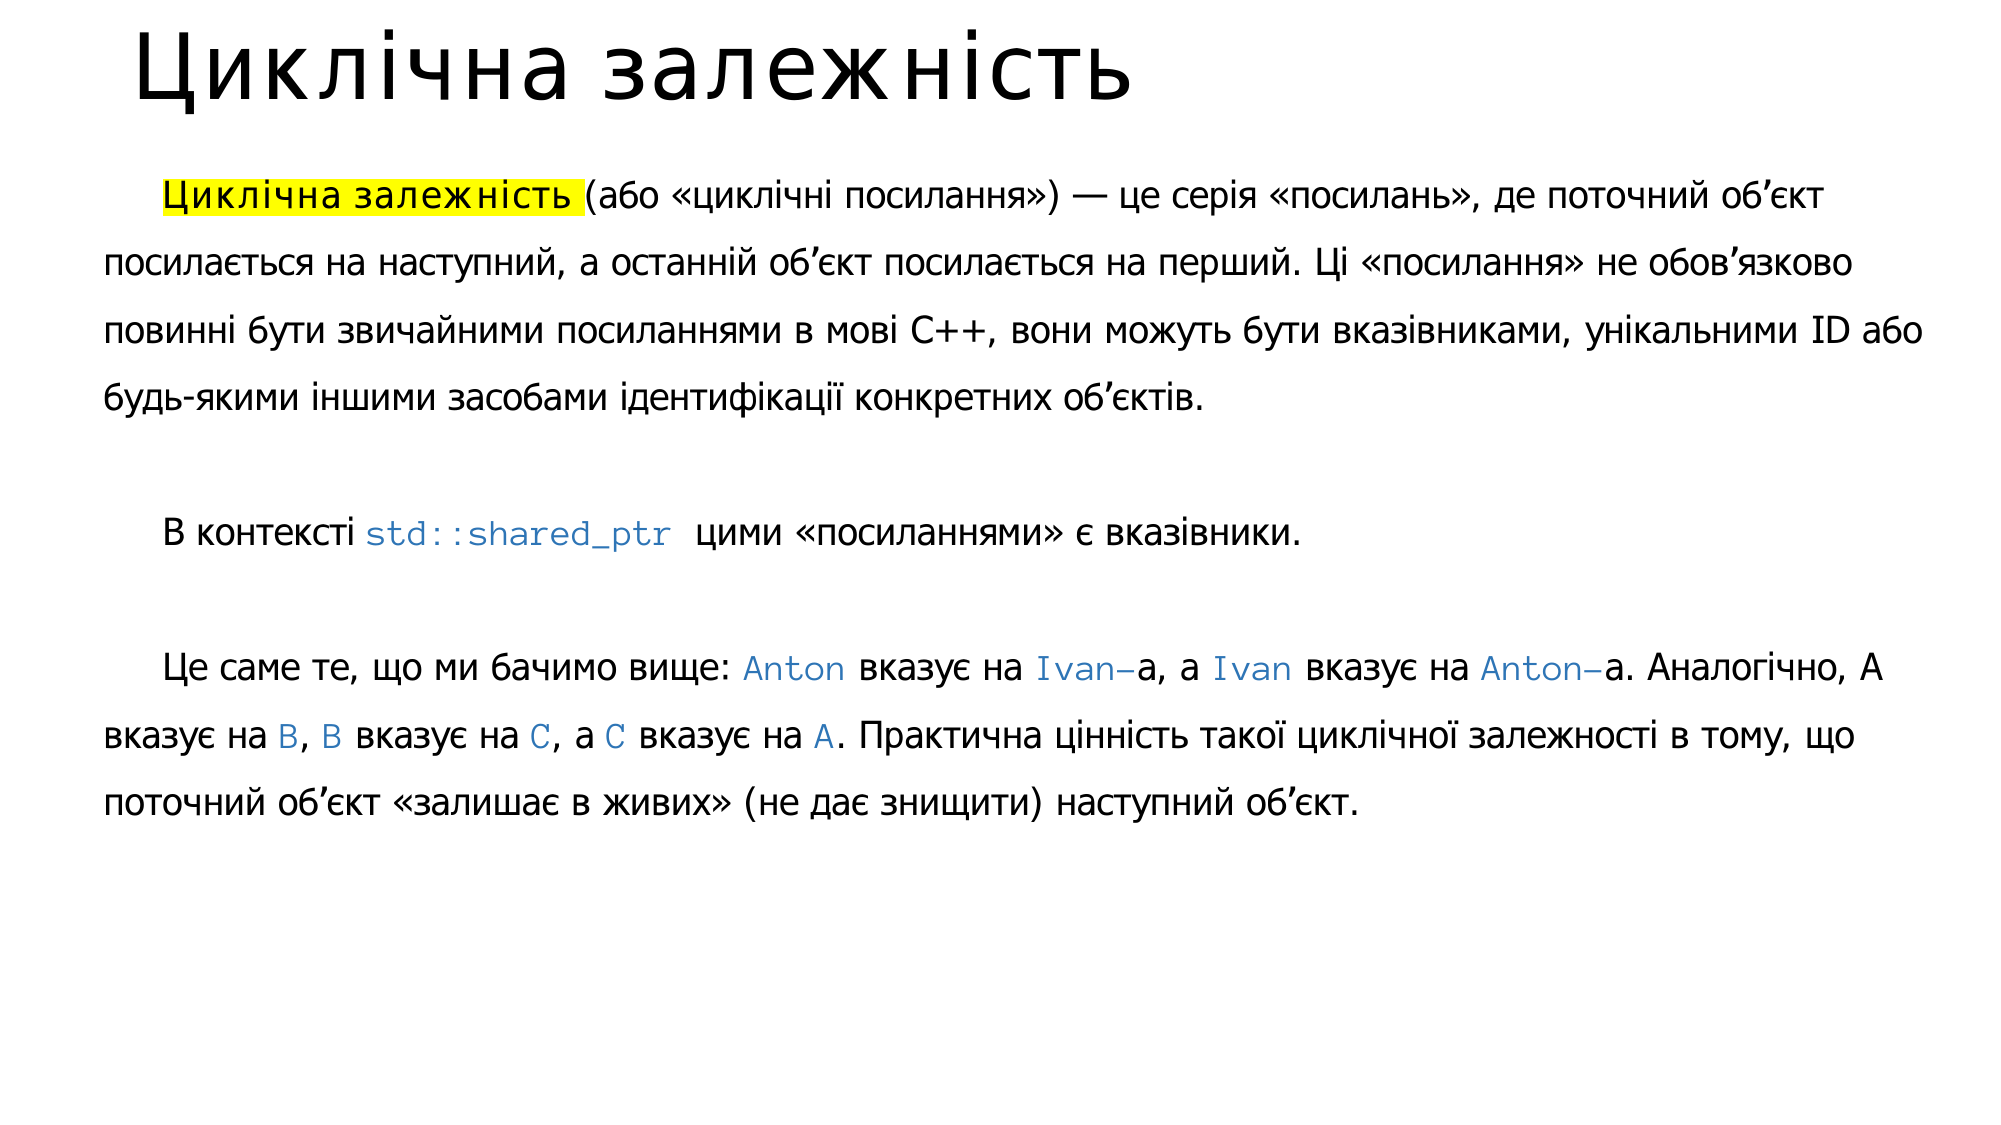

# Циклічна залежність
Циклічна залежність (або «циклічні посилання») — це серія «посилань», де поточний об’єкт посилається на наступний, а останній об’єкт посилається на перший. Ці «посилання» не обов’язково повинні бути звичайними посиланнями в мові C++, вони можуть бути вказівниками, унікальними ID або будь-якими іншими засобами ідентифікації конкретних об’єктів.

В контексті std::shared_ptr цими «посиланнями» є вказівники.

Це саме те, що ми бачимо вище: Anton вказує на Ivan-а, а Ivan вказує на Anton-а. Аналогічно, A вказує на B, B вказує на C, а C вказує на A. Практична цінність такої циклічної залежності в тому, що поточний об’єкт «залишає в живих» (не дає знищити) наступний об’єкт.